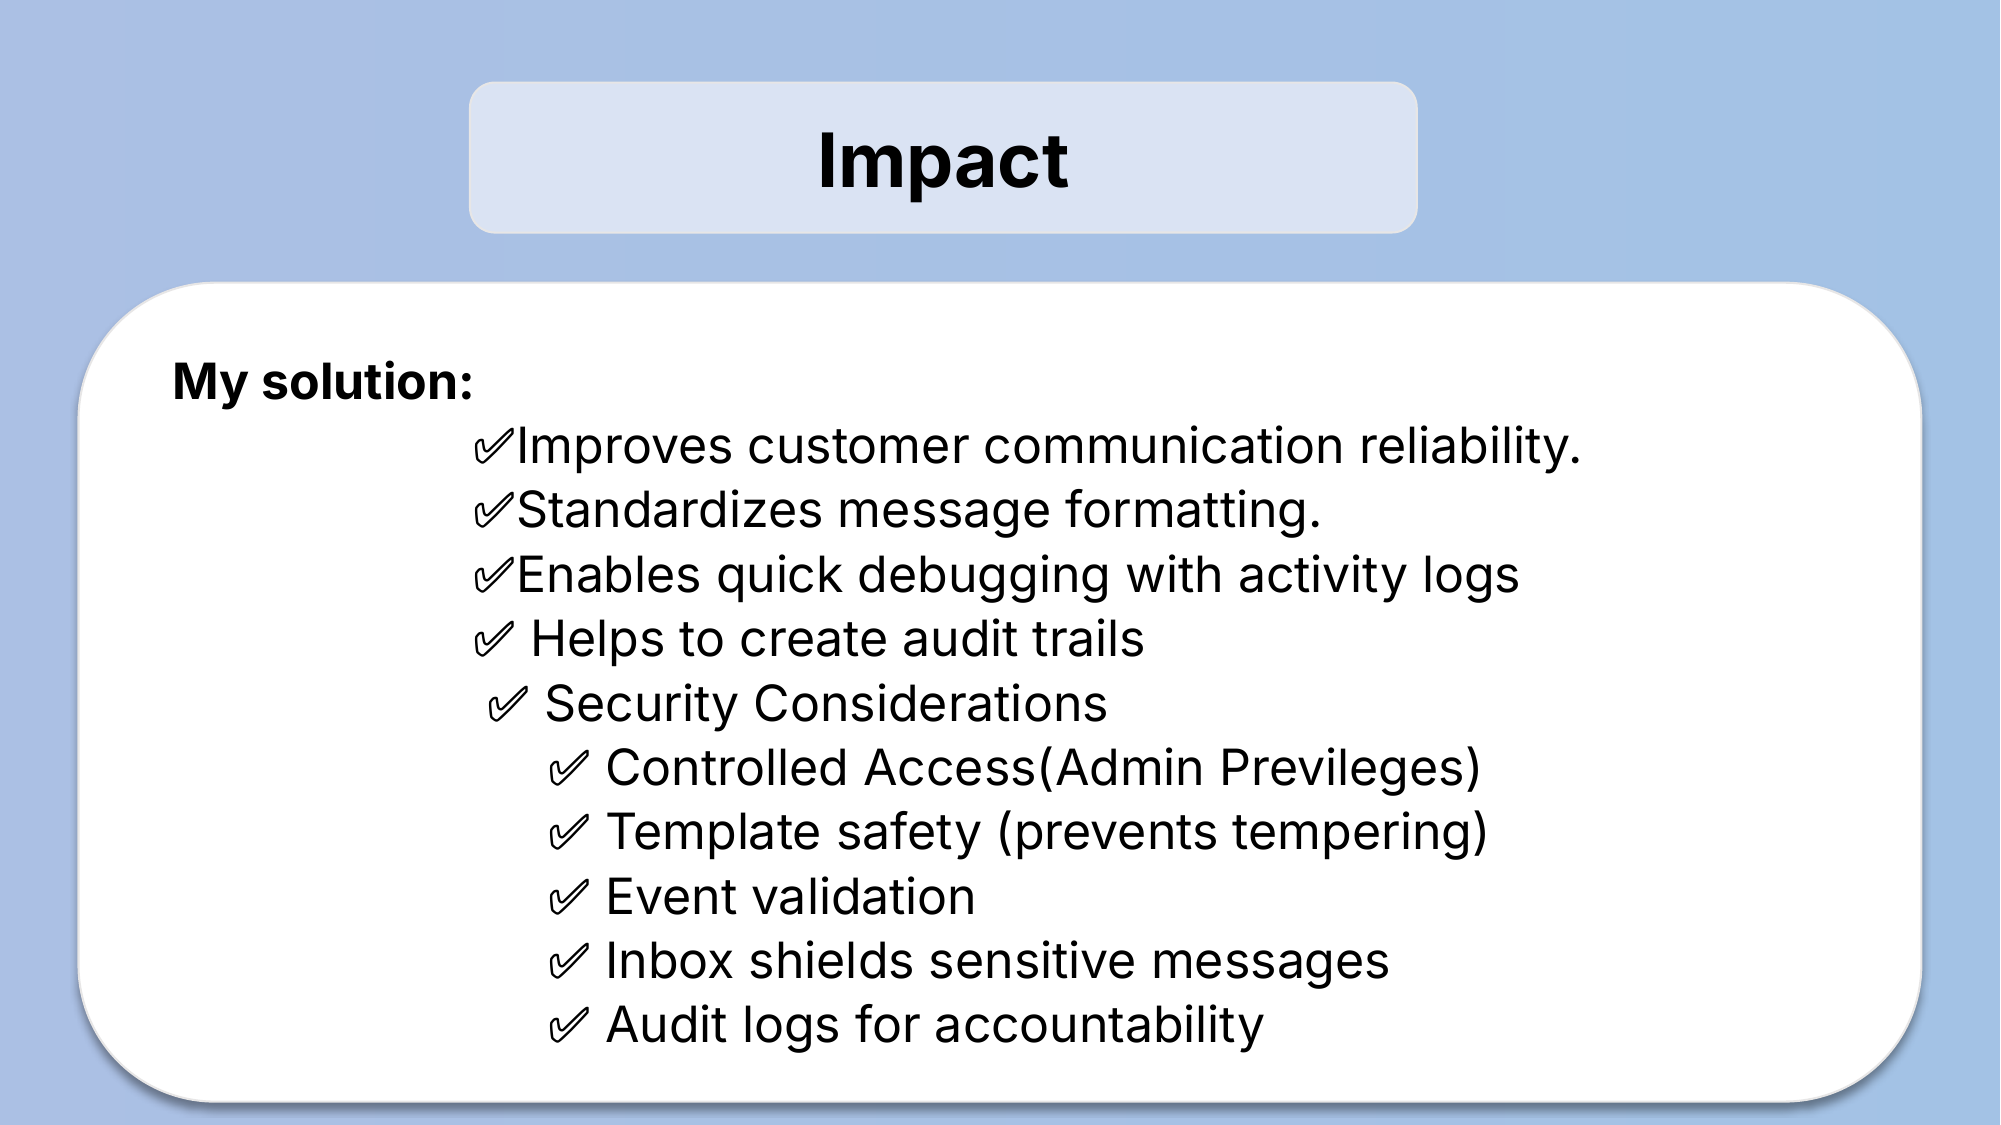

Impact

My solution:
✅Improves customer communication reliability.
✅Standardizes message formatting.
✅Enables quick debugging with activity logs
✅ Helps to create audit trails
 ✅ Security Considerations
✅ Controlled Access(Admin Previleges)
✅ Template safety (prevents tempering)
✅ Event validation
✅ Inbox shields sensitive messages
✅ Audit logs for accountability